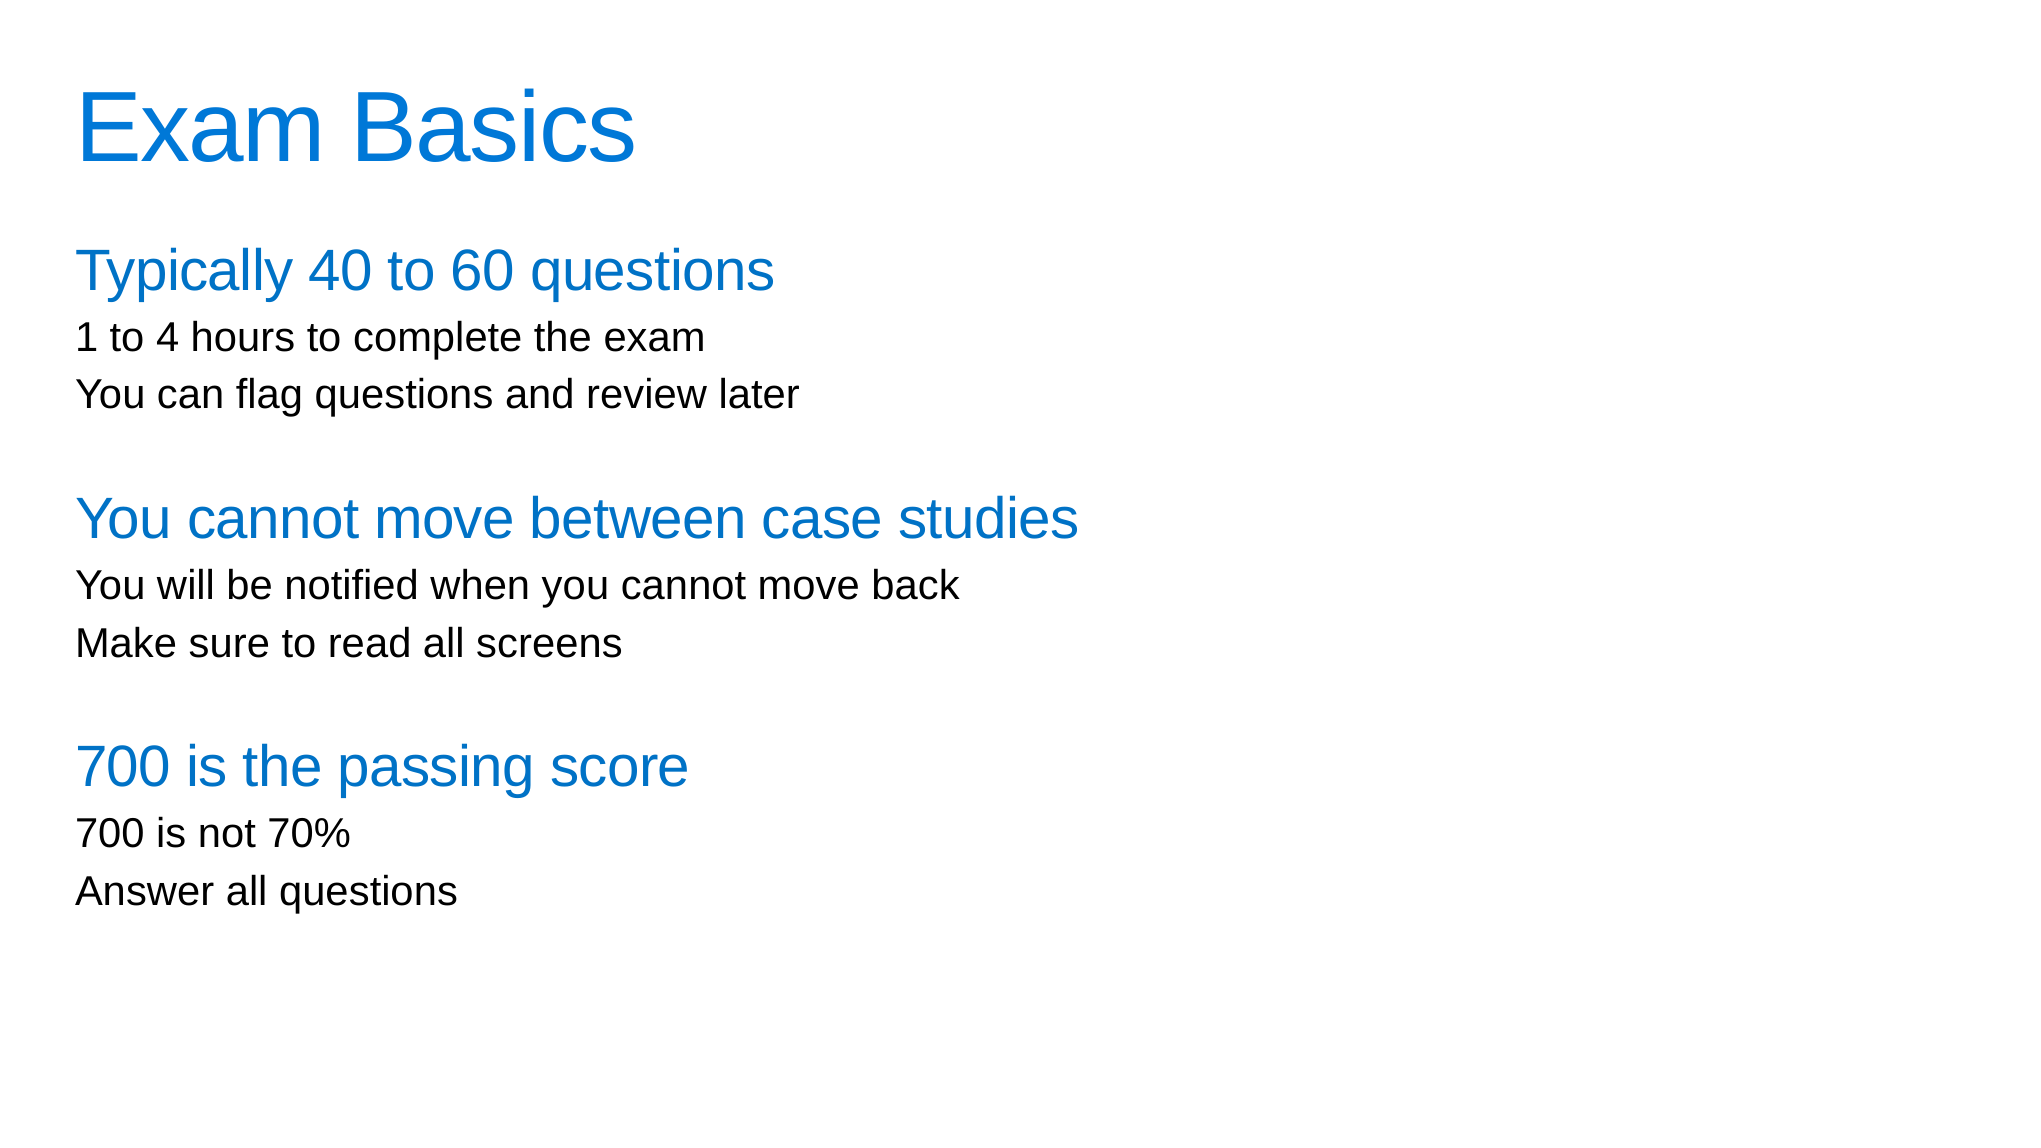

# Exam Basics
Typically 40 to 60 questions
1 to 4 hours to complete the exam
You can flag questions and review later

You cannot move between case studies
You will be notified when you cannot move back
Make sure to read all screens

700 is the passing score
700 is not 70%
Answer all questions